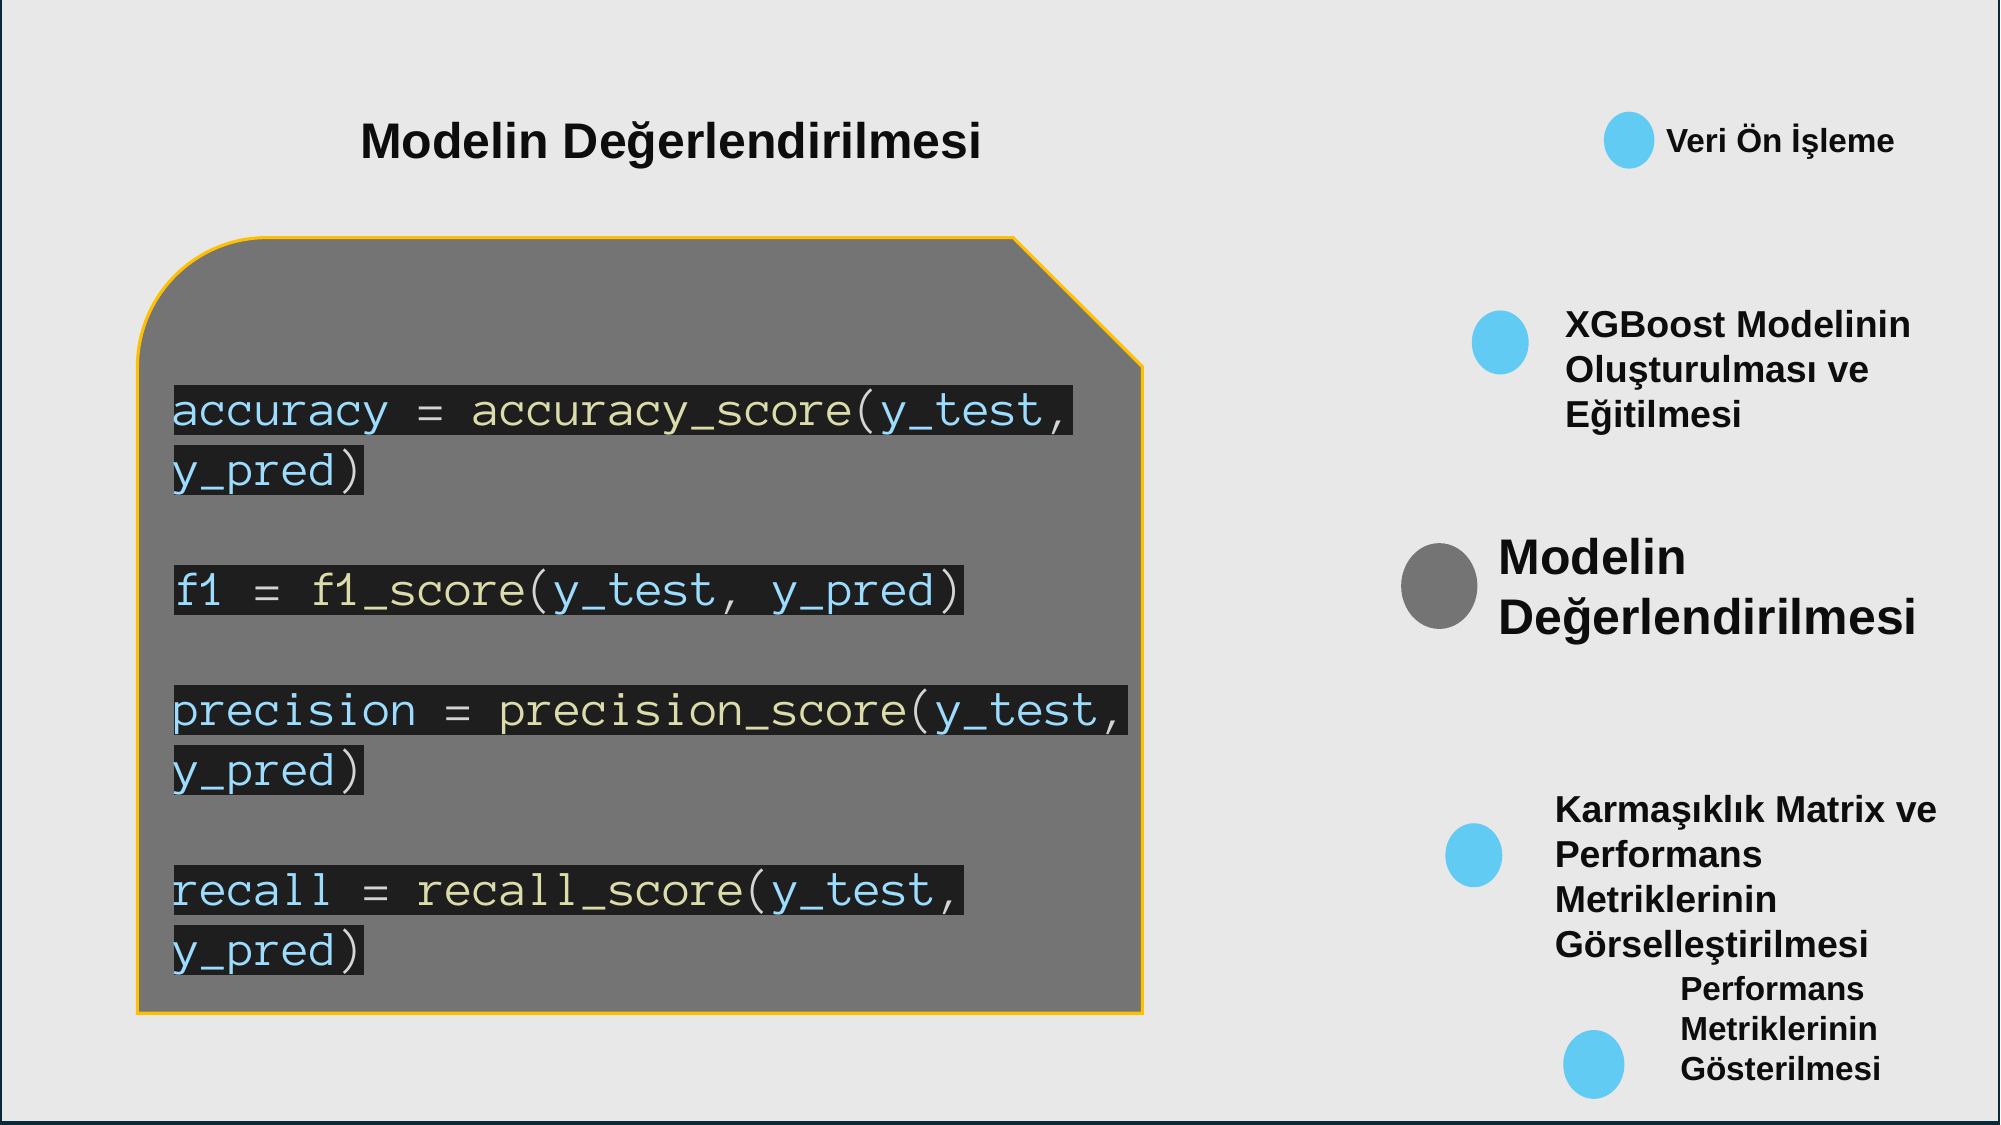

Veri Görselleştirme

33333233233
#
Modelin Değerlendirilmesi

Veri Ön İşleme

XGBoost Modelinin Oluşturulması ve Eğitilmesi

accuracy = accuracy_score(y_test, y_pred)

f1 = f1_score(y_test, y_pred)

precision = precision_score(y_test, y_pred)

recall = recall_score(y_test, y_pred)

Modelin Değerlendirilmesi

Karmaşıklık Matrix ve Performans Metriklerinin Görselleştirilmesi

Performans Metriklerinin Gösterilmesi

Özelliklerin Dağılımını Görselleştirme